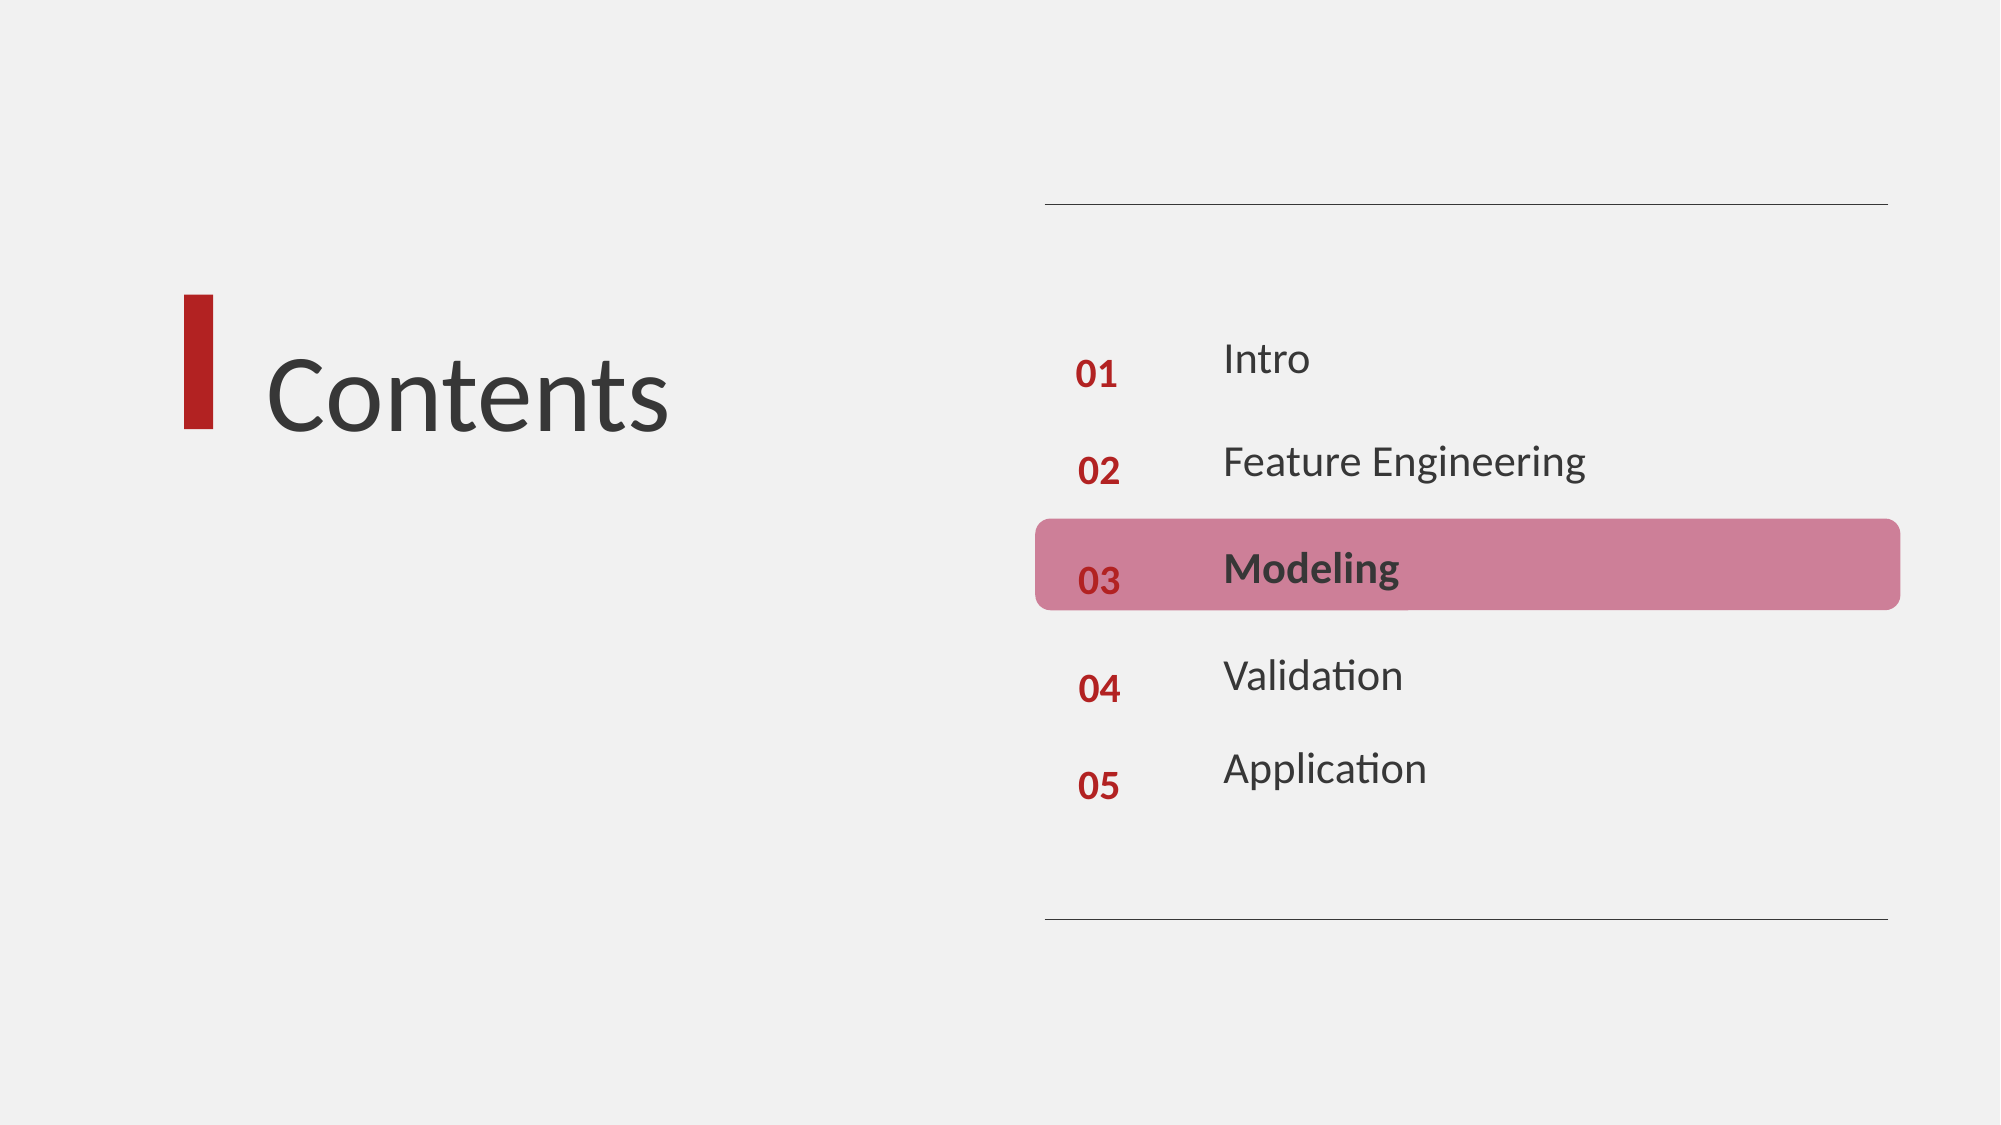

Contents
Intro

Feature Engineering

Modeling

Validation

Application
01
02

03
04
05